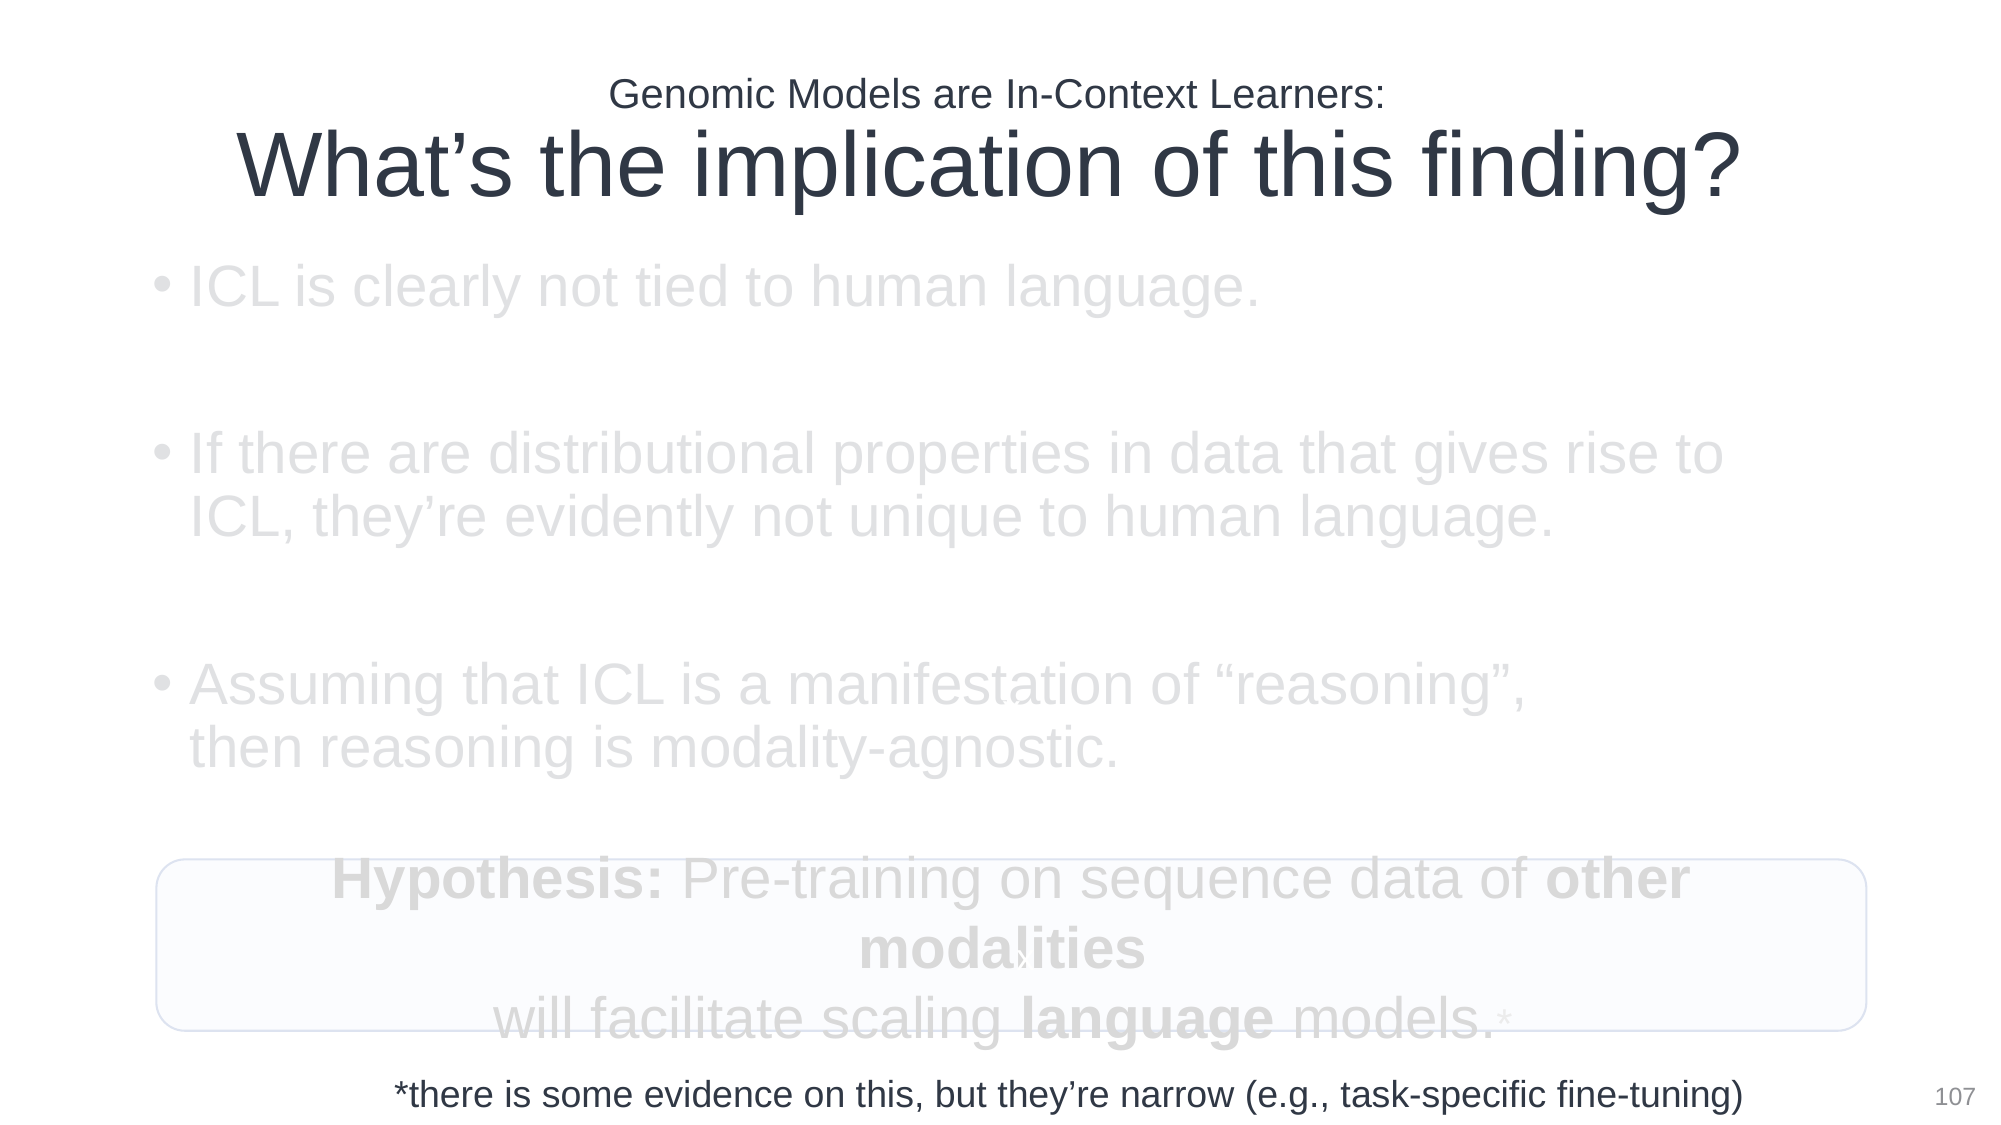

# Genomic Models are In-Context Learners: What’s the implication of this finding?
x
ICL is clearly not tied to human language.

If there are distributional properties in data that gives rise to ICL, they’re evidently not unique to human language.

Assuming that ICL is a manifestation of “reasoning”,
then reasoning is modality-agnostic.

x
x
x
Hypothesis: Pre-training on sequence data of other modalities
will facilitate scaling language models.*
*there is some evidence on this, but they’re narrow (e.g., task-specific fine-tuning)
107